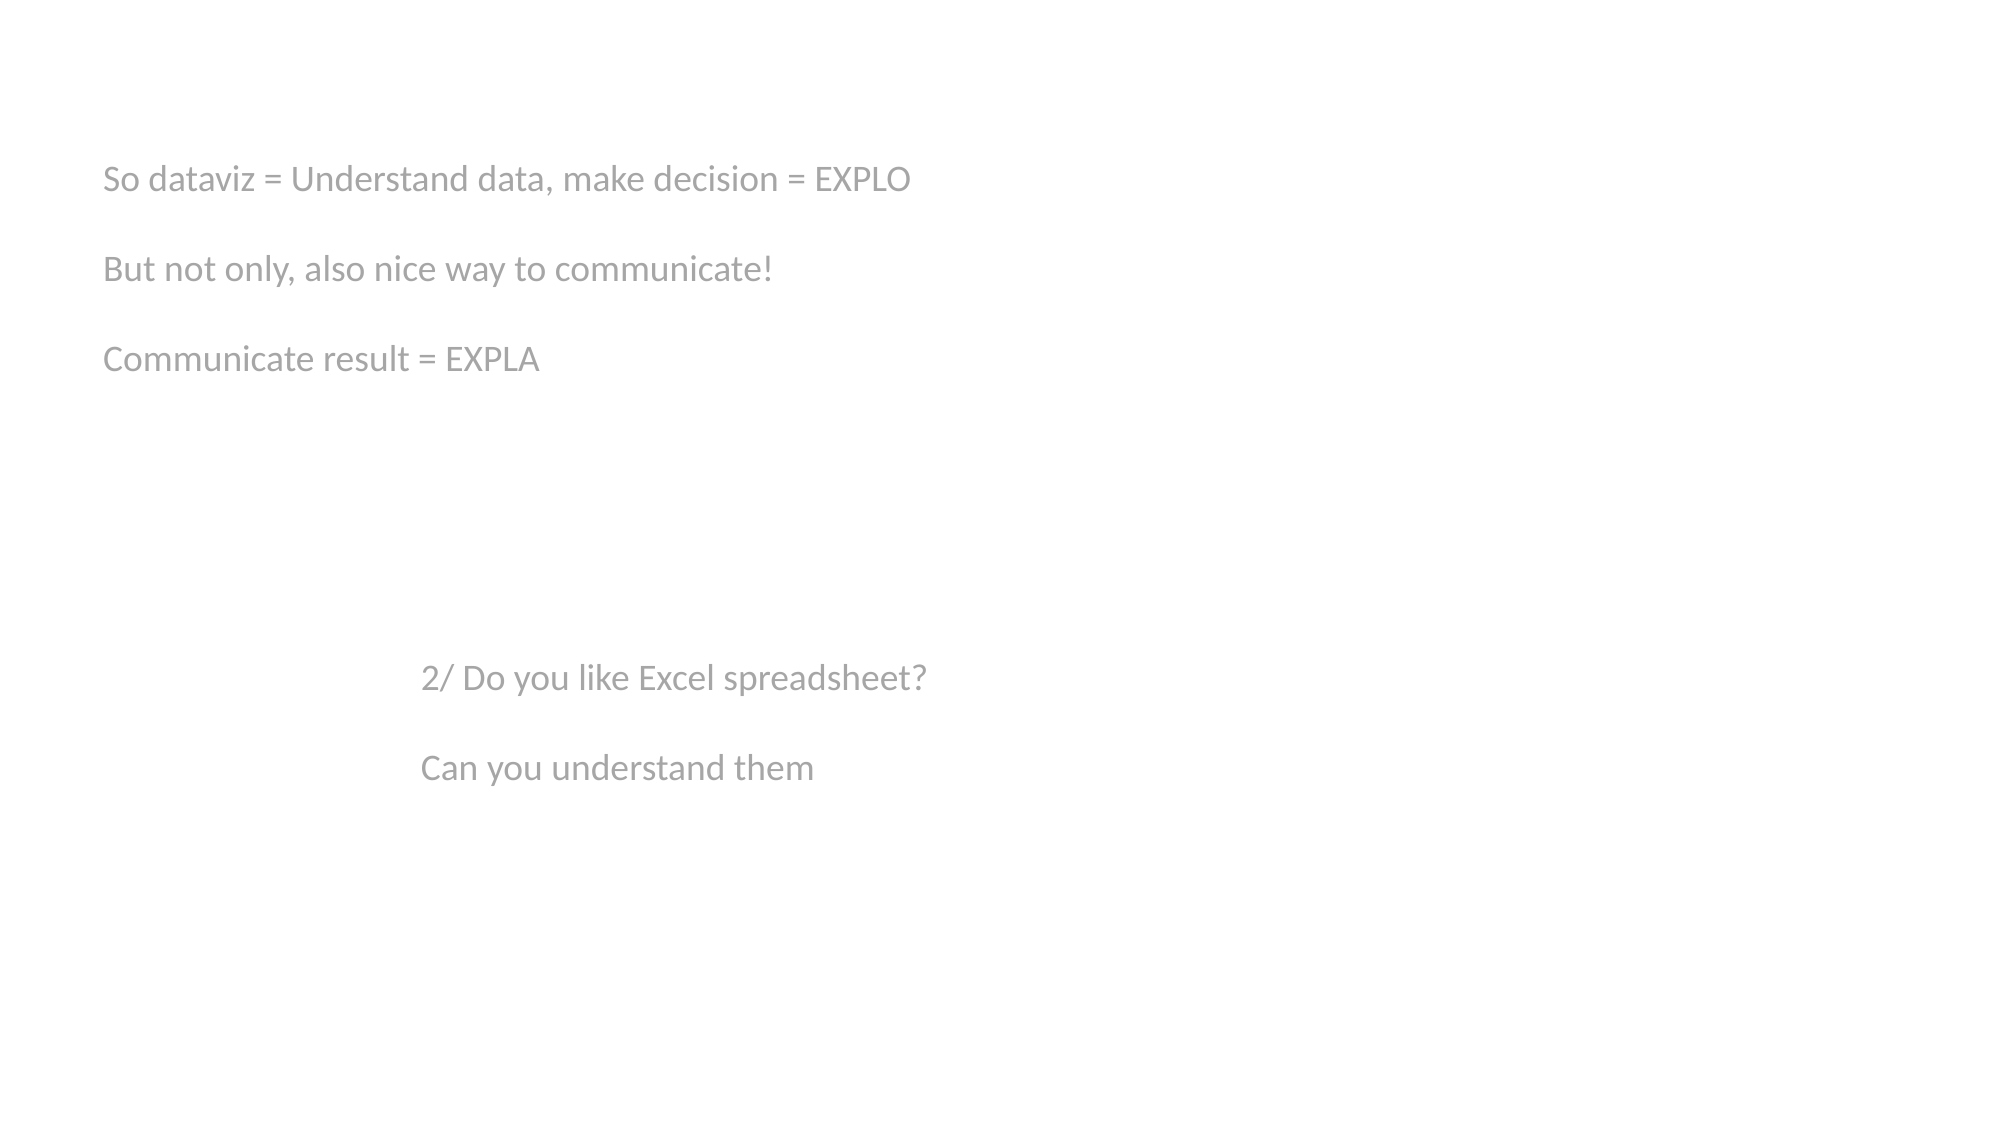

So dataviz = Understand data, make decision = EXPLO

But not only, also nice way to communicate!

Communicate result = EXPLA
2/ Do you like Excel spreadsheet?

Can you understand them